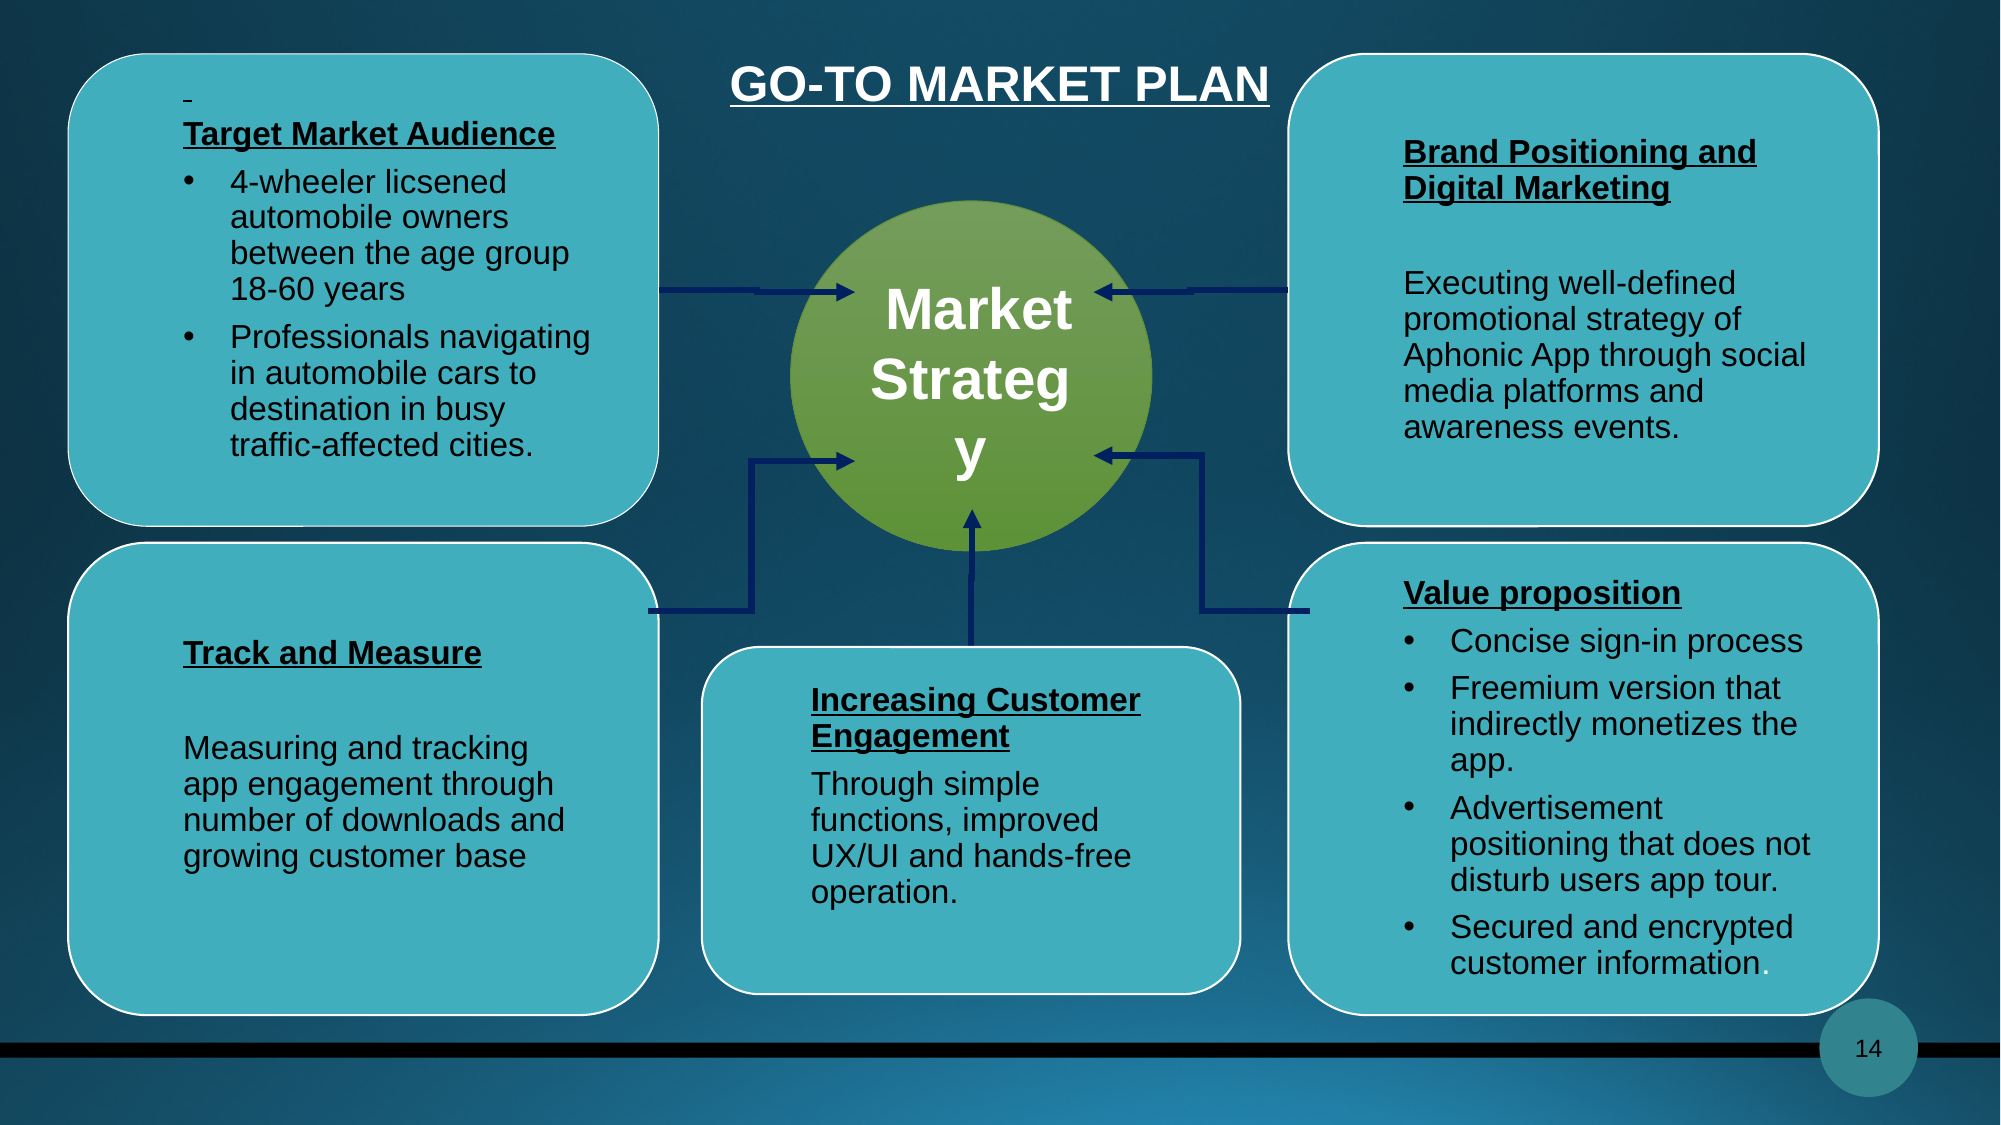

GO-TO MARKET PLAN

Target Market Audience
4-wheeler licsened automobile owners between the age group 18-60 years
Professionals navigating in automobile cars to destination in busy traffic-affected cities.

Brand Positioning and Digital Marketing

Executing well-defined  promotional strategy of Aphonic App through social media platforms and awareness events.
 Market Strategy
Value proposition
Concise sign-in process
Freemium version that indirectly monetizes the app.
Advertisement positioning that does not disturb users app tour.
Secured and encrypted customer information.
Track and Measure

Measuring and tracking app engagement through number of downloads and growing customer base

Increasing Customer Engagement
Through simple functions, improved UX/UI and hands-free operation.